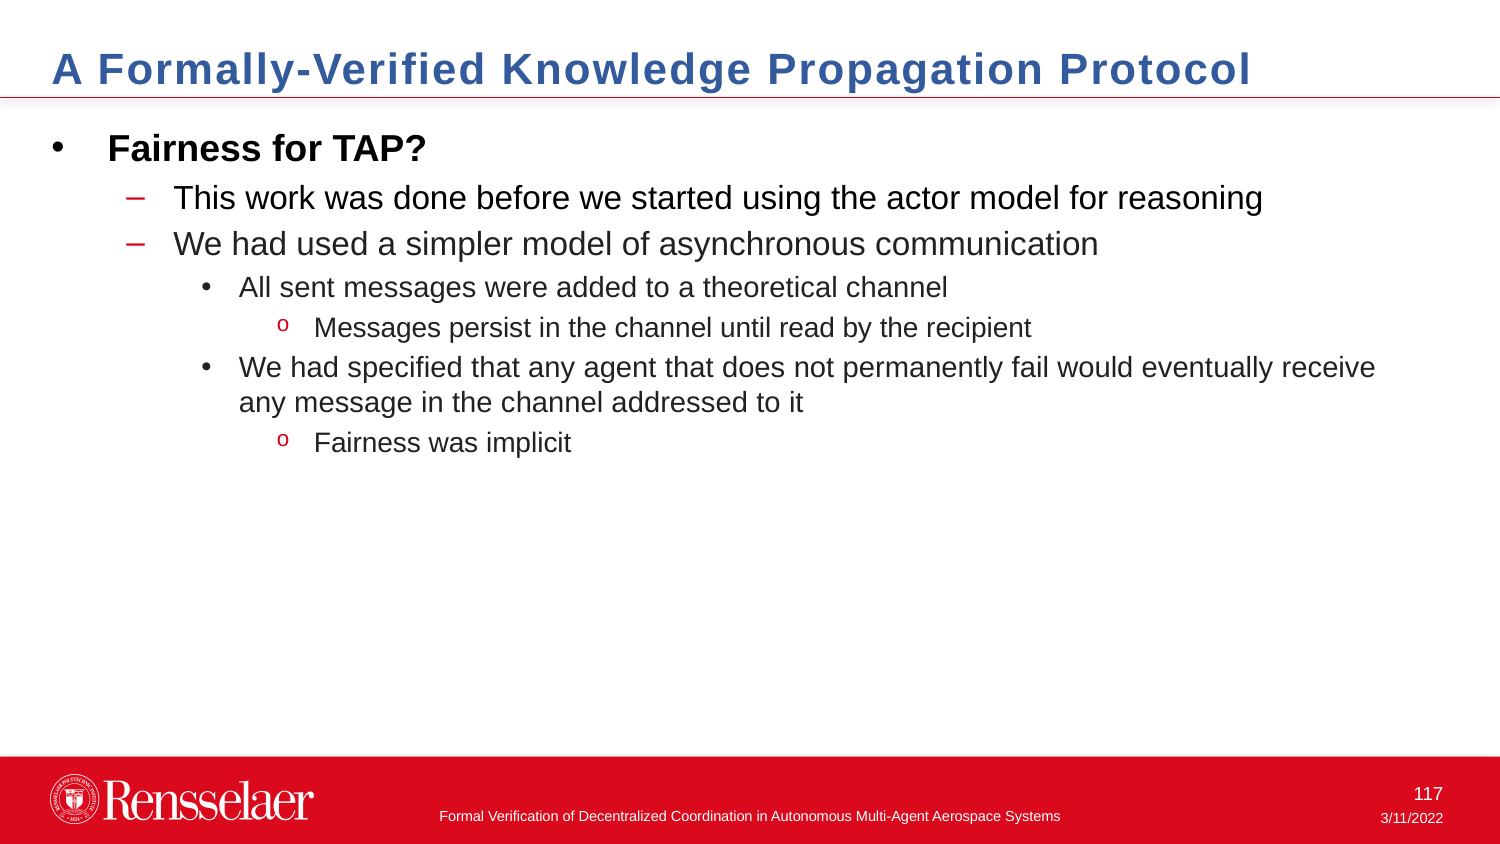

A Formally-Verified Knowledge Propagation Protocol
Fairness for TAP?
This work was done before we started using the actor model for reasoning
We had used a simpler model of asynchronous communication
All sent messages were added to a theoretical channel
Messages persist in the channel until read by the recipient
We had specified that any agent that does not permanently fail would eventually receive any message in the channel addressed to it
Fairness was implicit